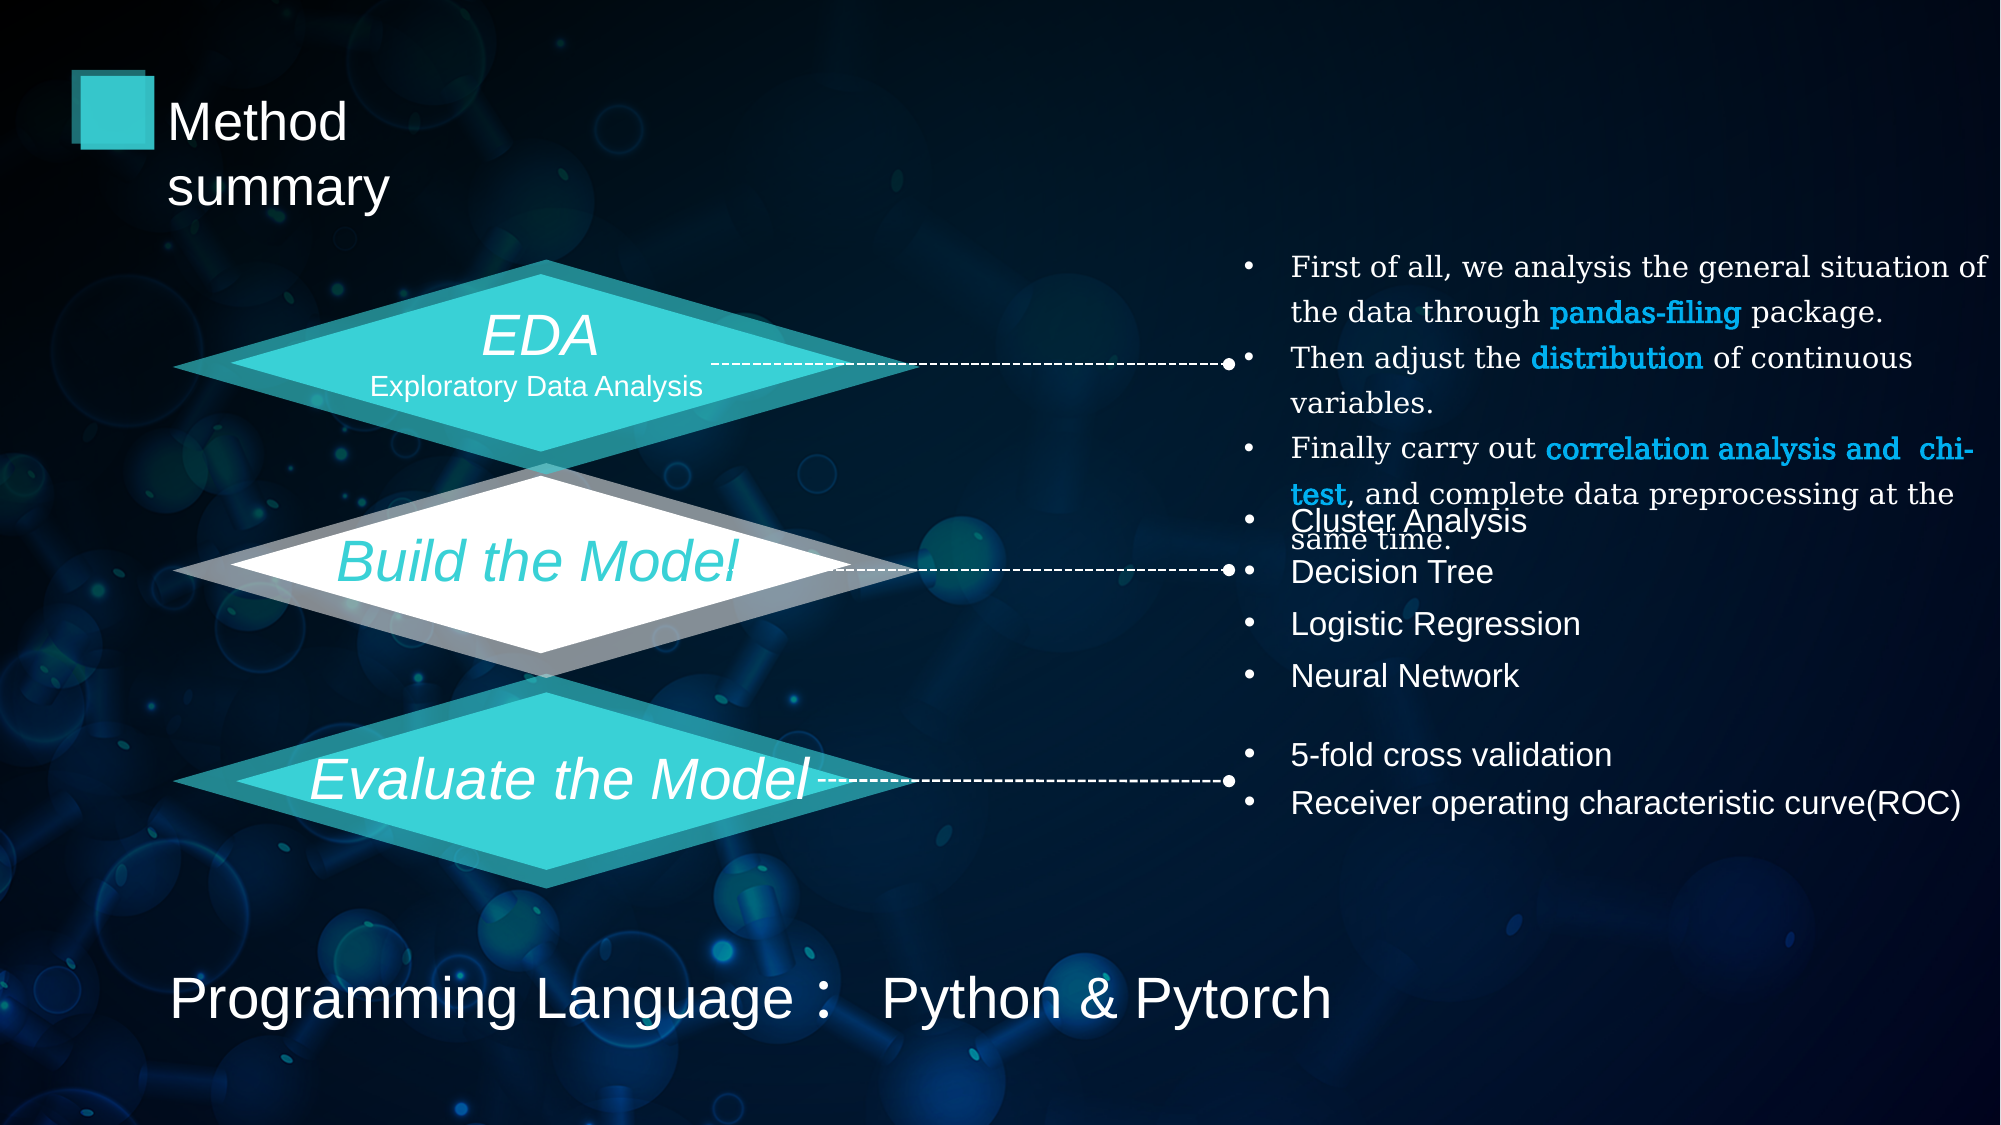

Method summary
First of all, we analysis the general situation of the data through pandas-filing package.
Then adjust the distribution of continuous variables.
Finally carry out correlation analysis and  chi-test, and complete data preprocessing at the same time.

EDA
Exploratory Data Analysis

Cluster Analysis
Decision Tree
Logistic Regression
Neural Network

Build the Model

5-fold cross validation
Receiver operating characteristic curve(ROC)

Evaluate the Model
Programming Language：Python & Pytorch